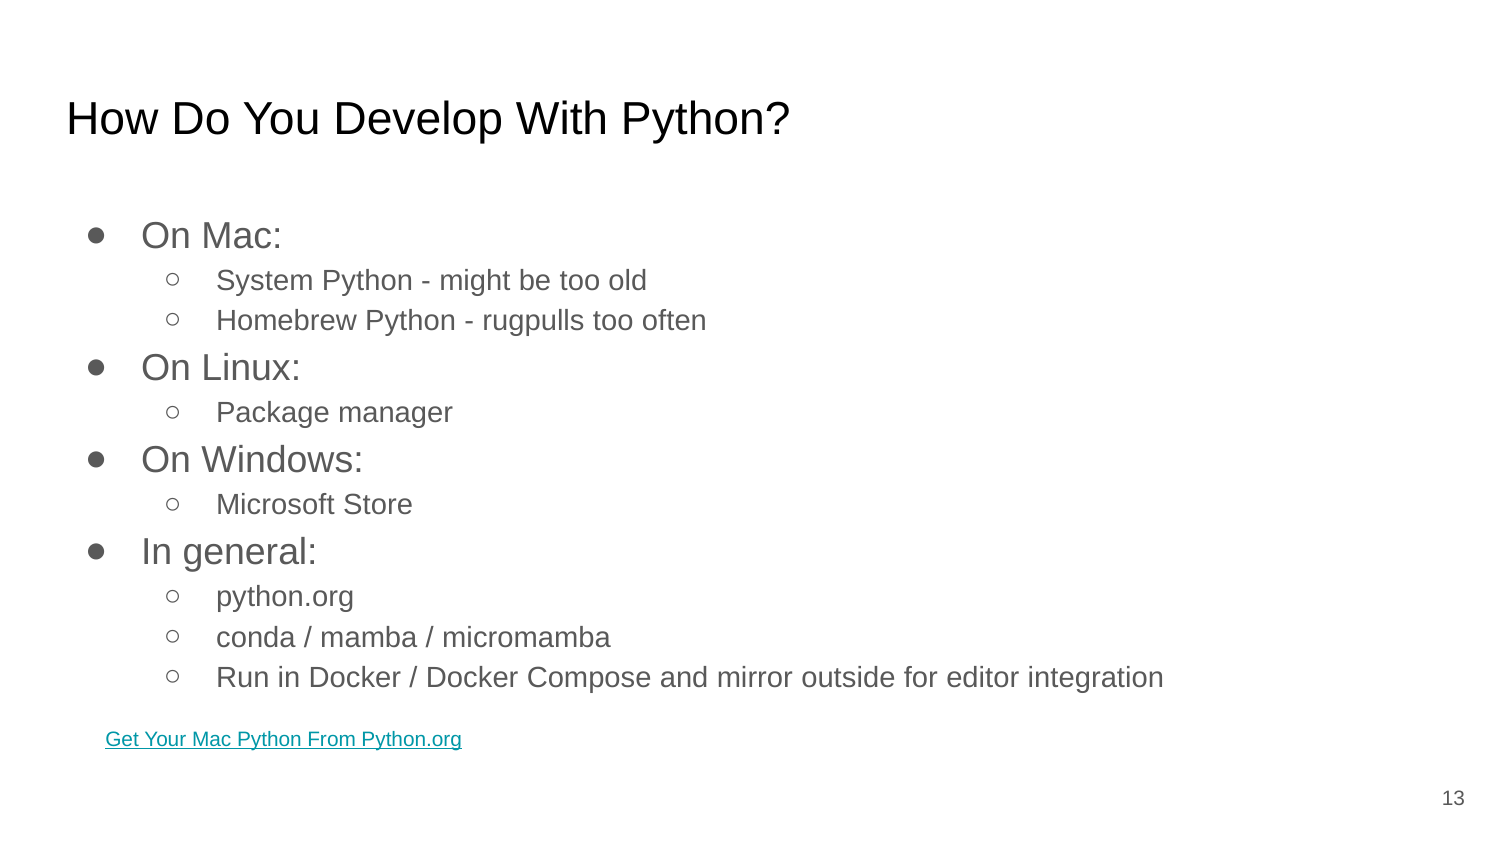

# How Do You Develop With Python?
On Mac:
System Python - might be too old
Homebrew Python - rugpulls too often
On Linux:
Package manager
On Windows:
Microsoft Store
In general:
python.org
conda / mamba / micromamba
Run in Docker / Docker Compose and mirror outside for editor integration

Get Your Mac Python From Python.org
13